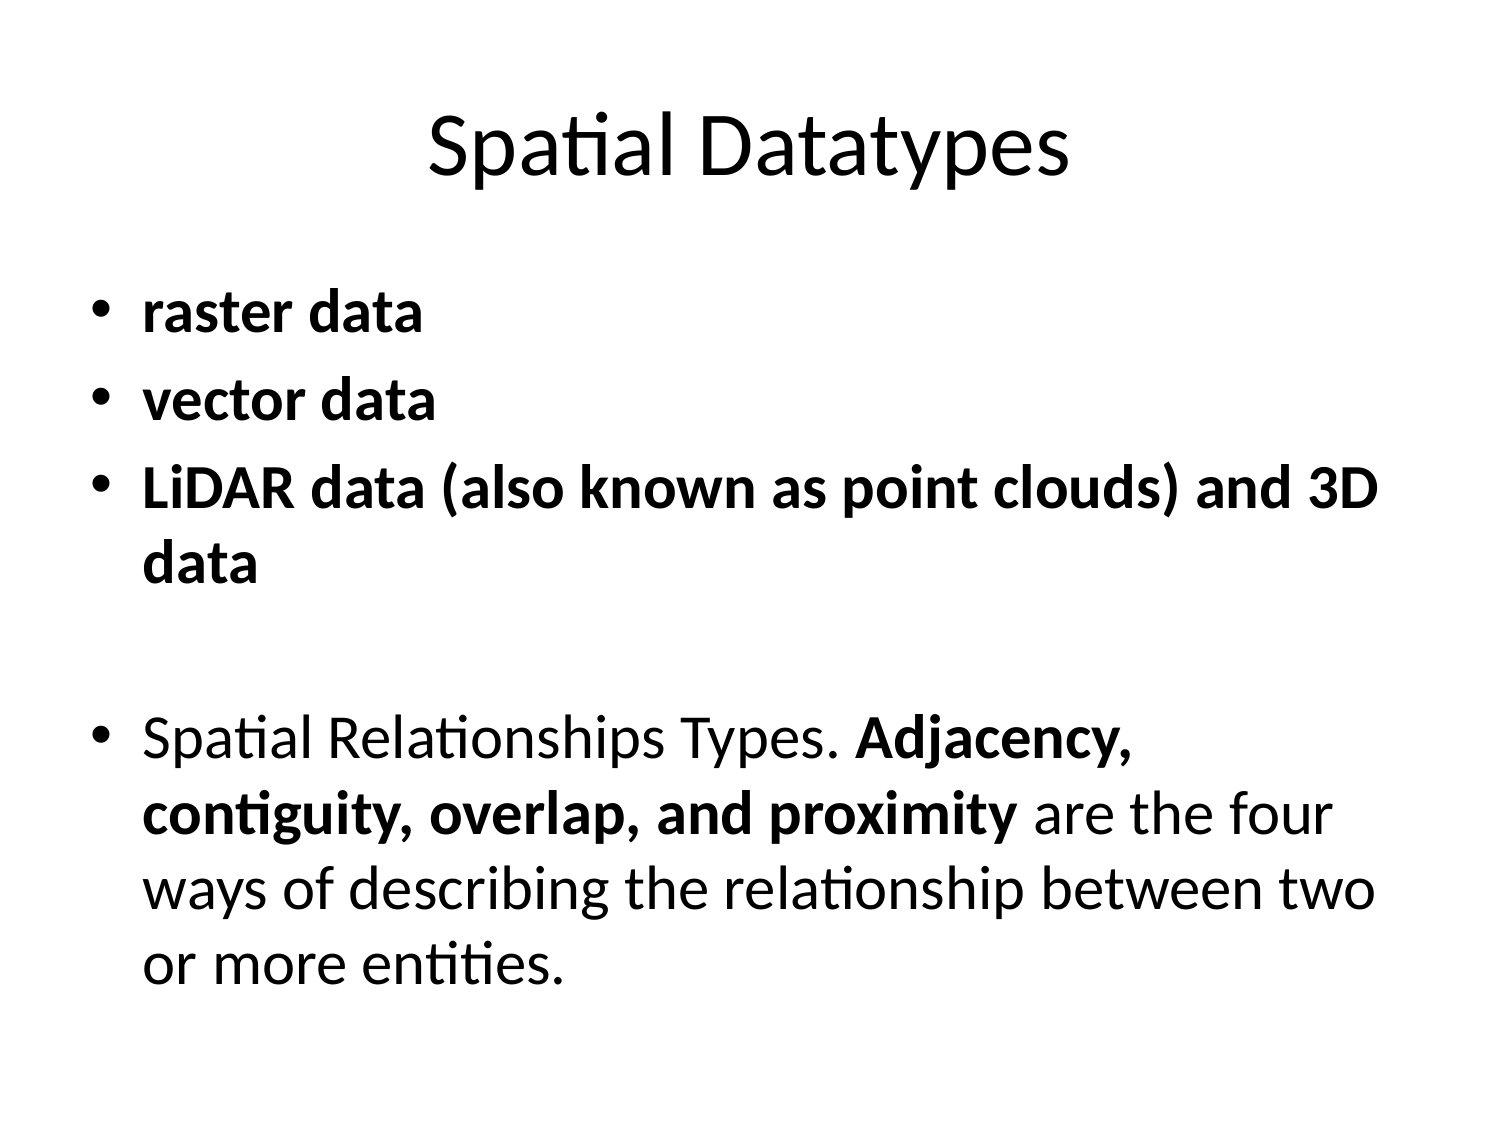

# Spatial Datatypes
raster data
vector data
LiDAR data (also known as point clouds) and 3D data

Spatial Relationships Types. Adjacency, contiguity, overlap, and proximity are the four ways of describing the relationship between two or more entities.